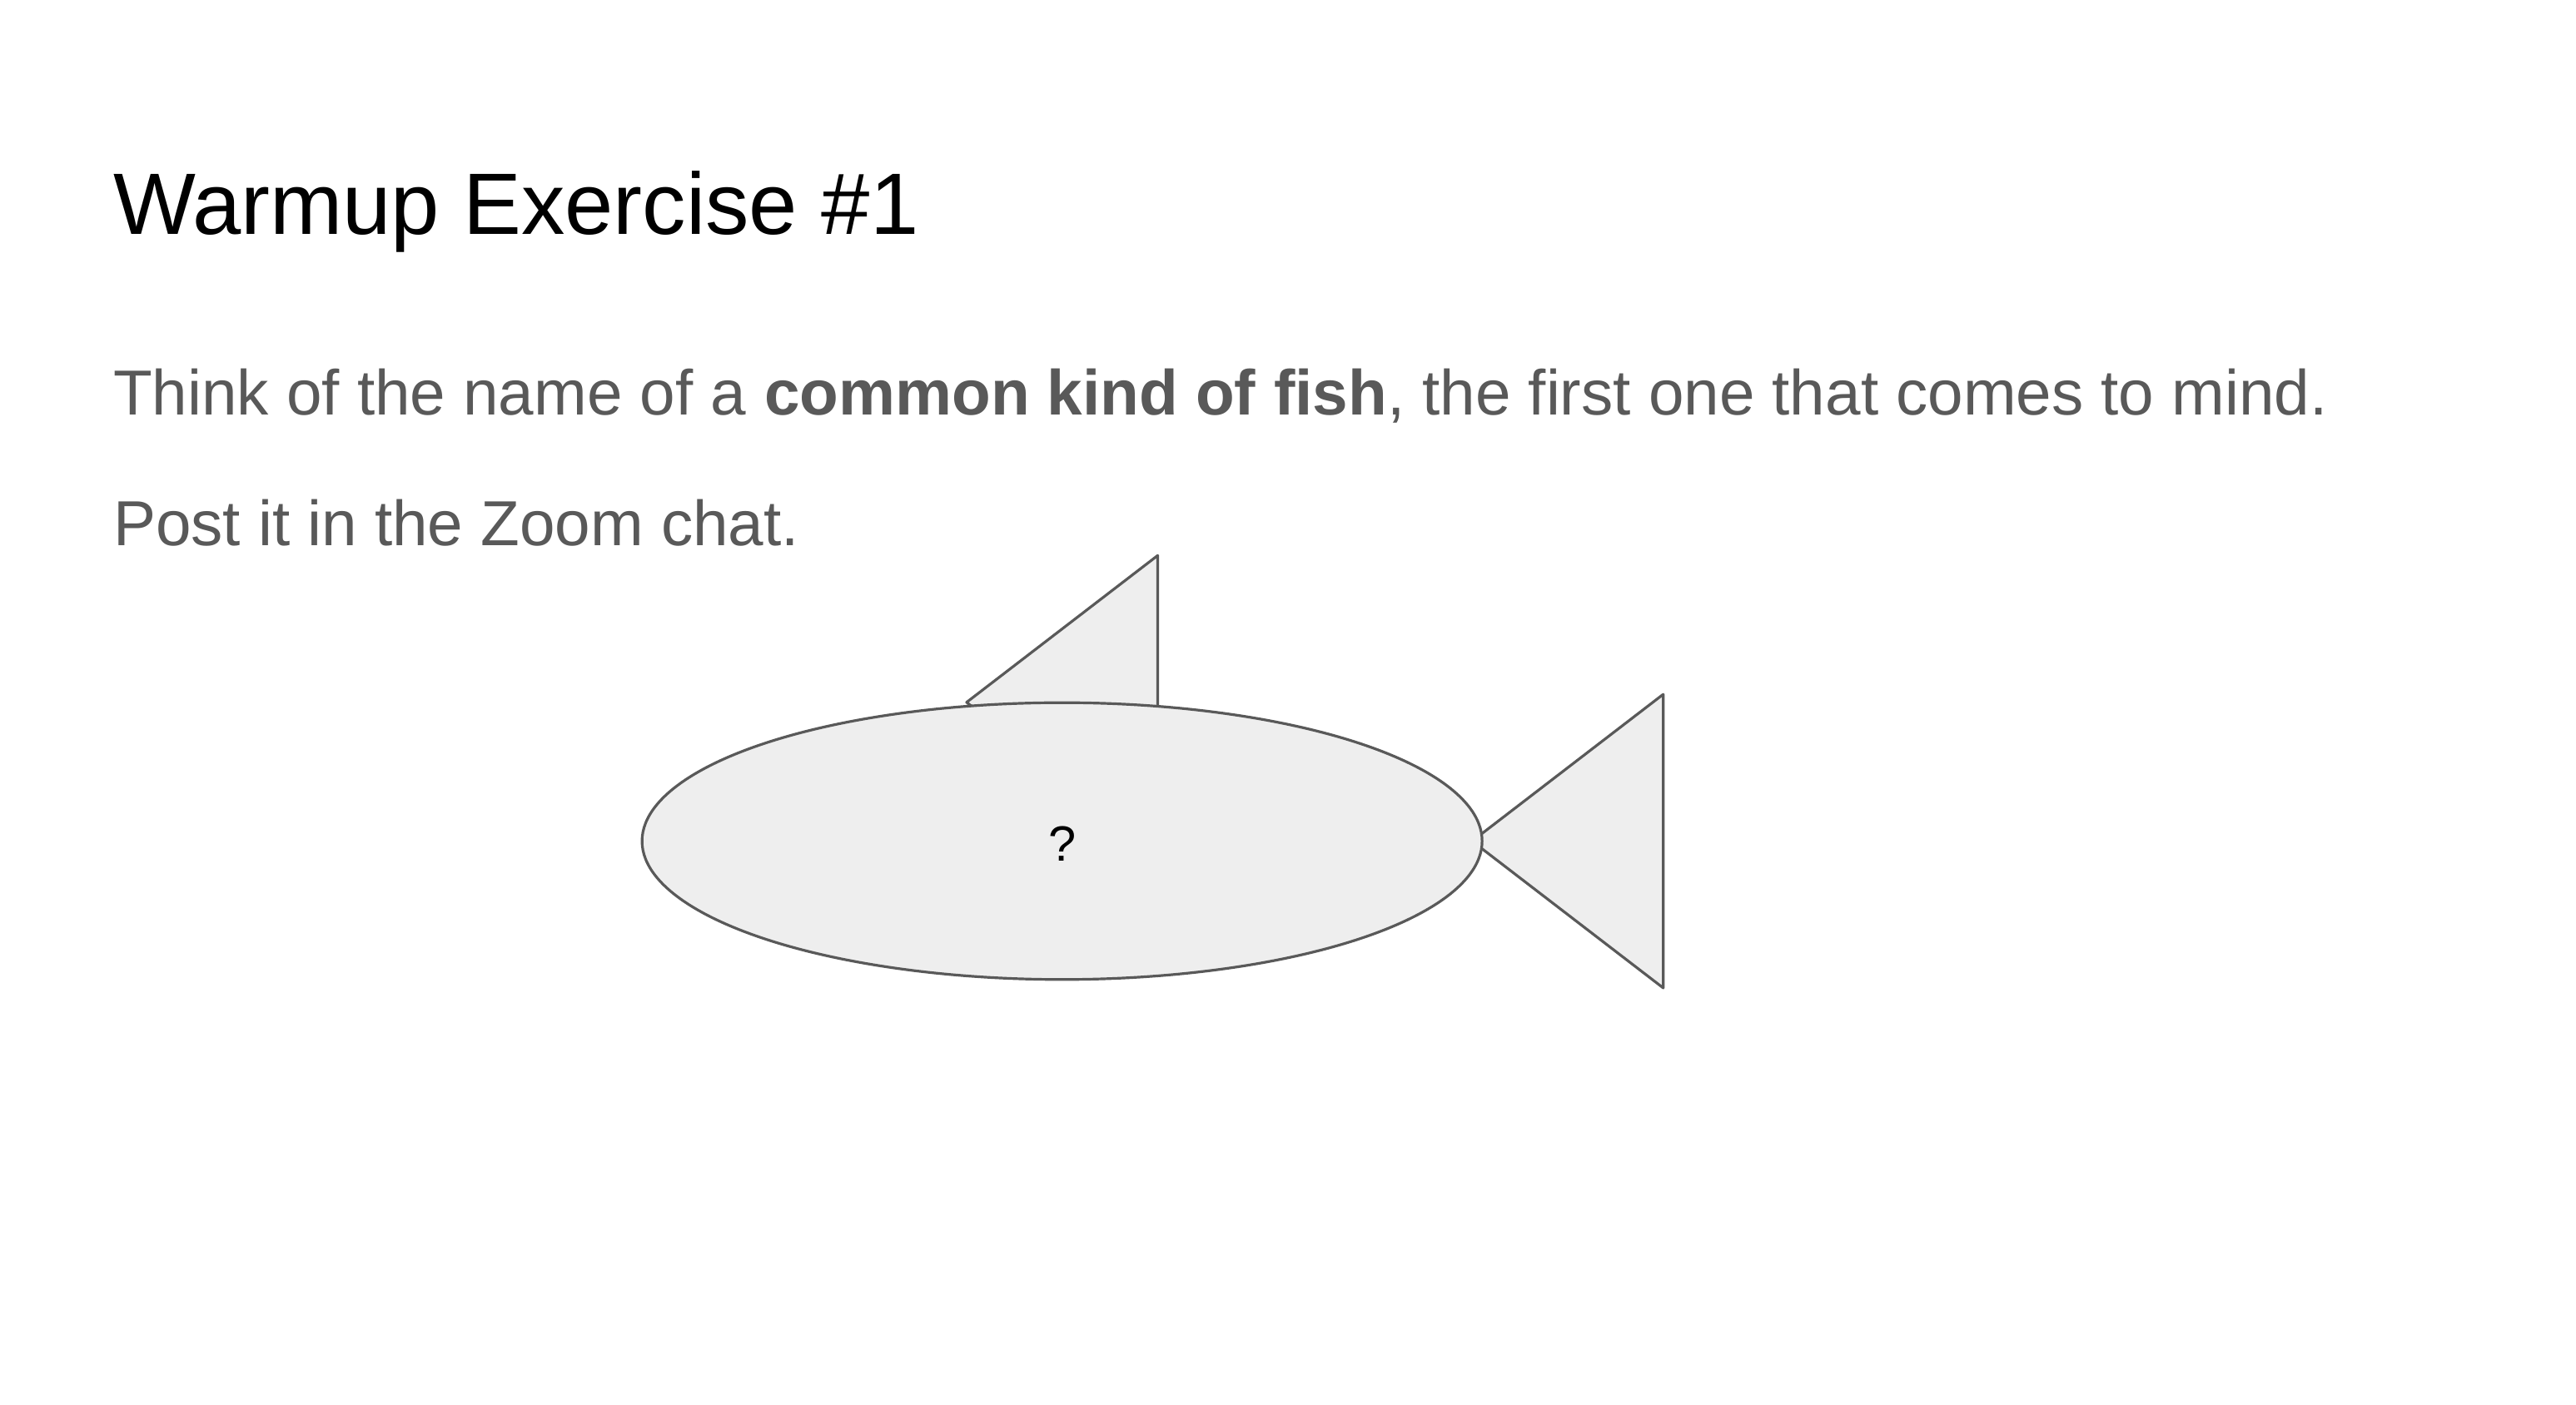

# Warmup Exercise #1
Think of the name of a common kind of fish, the first one that comes to mind.
Post it in the Zoom chat.

?